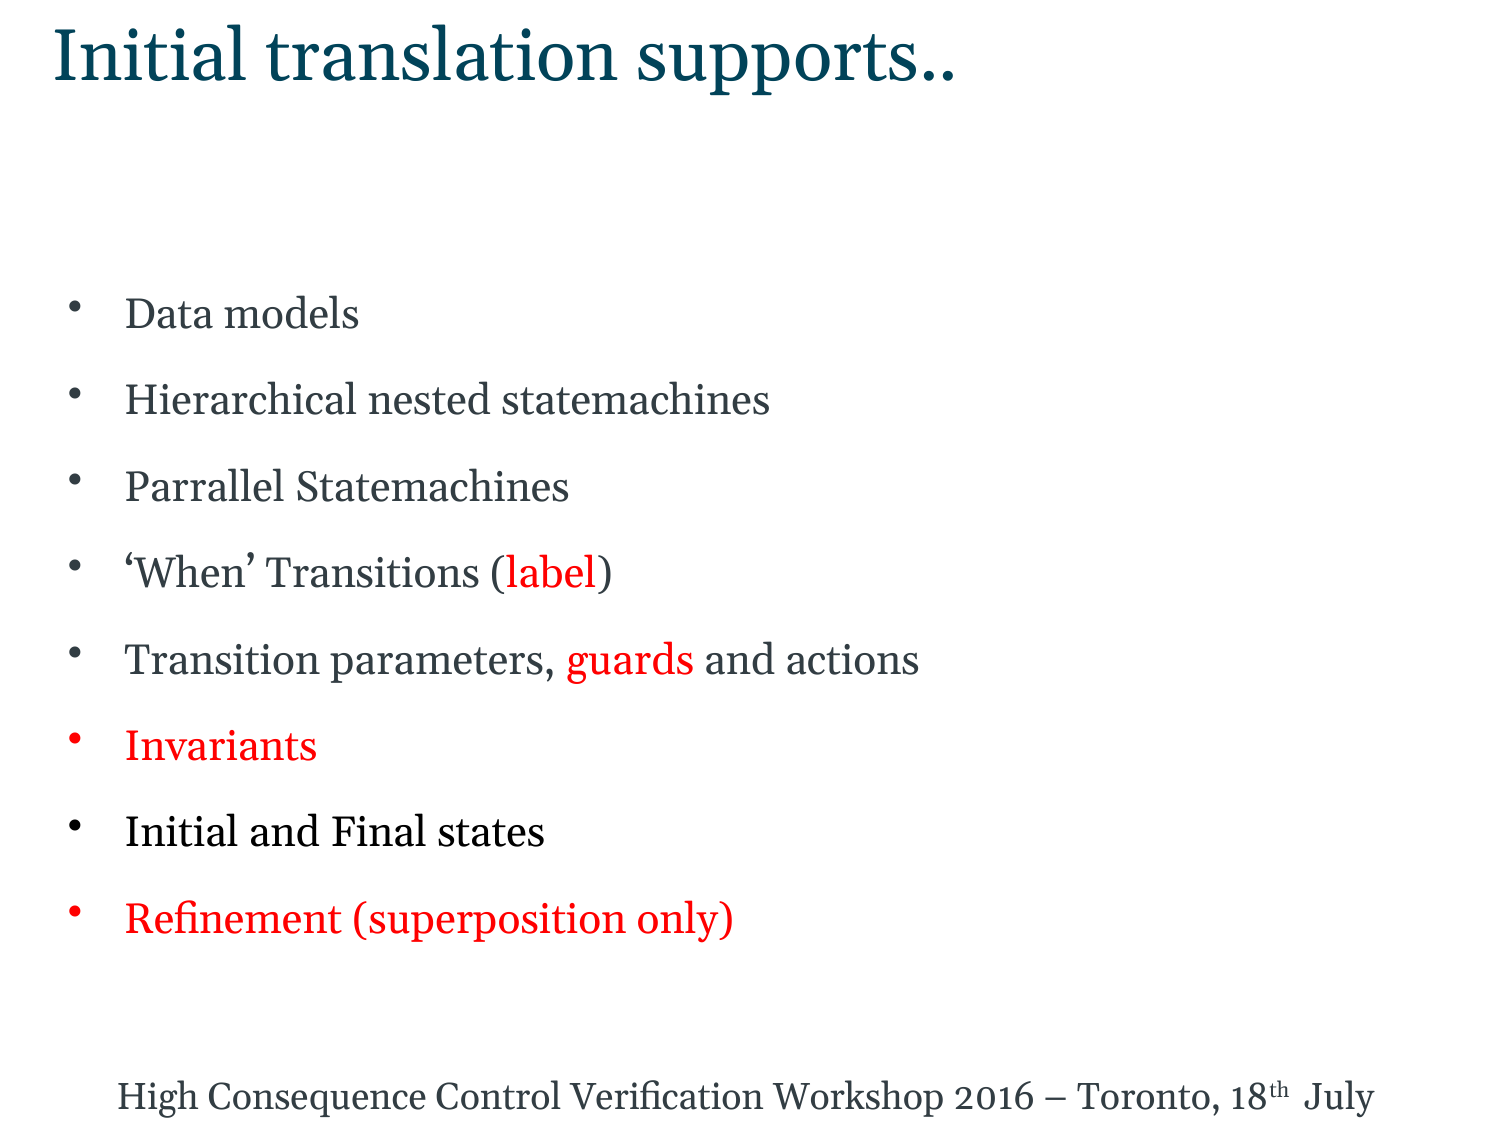

# Initial translation supports..
Data models
Hierarchical nested statemachines
Parrallel Statemachines
‘When’ Transitions (label)
Transition parameters, guards and actions
Invariants
Initial and Final states
Refinement (superposition only)